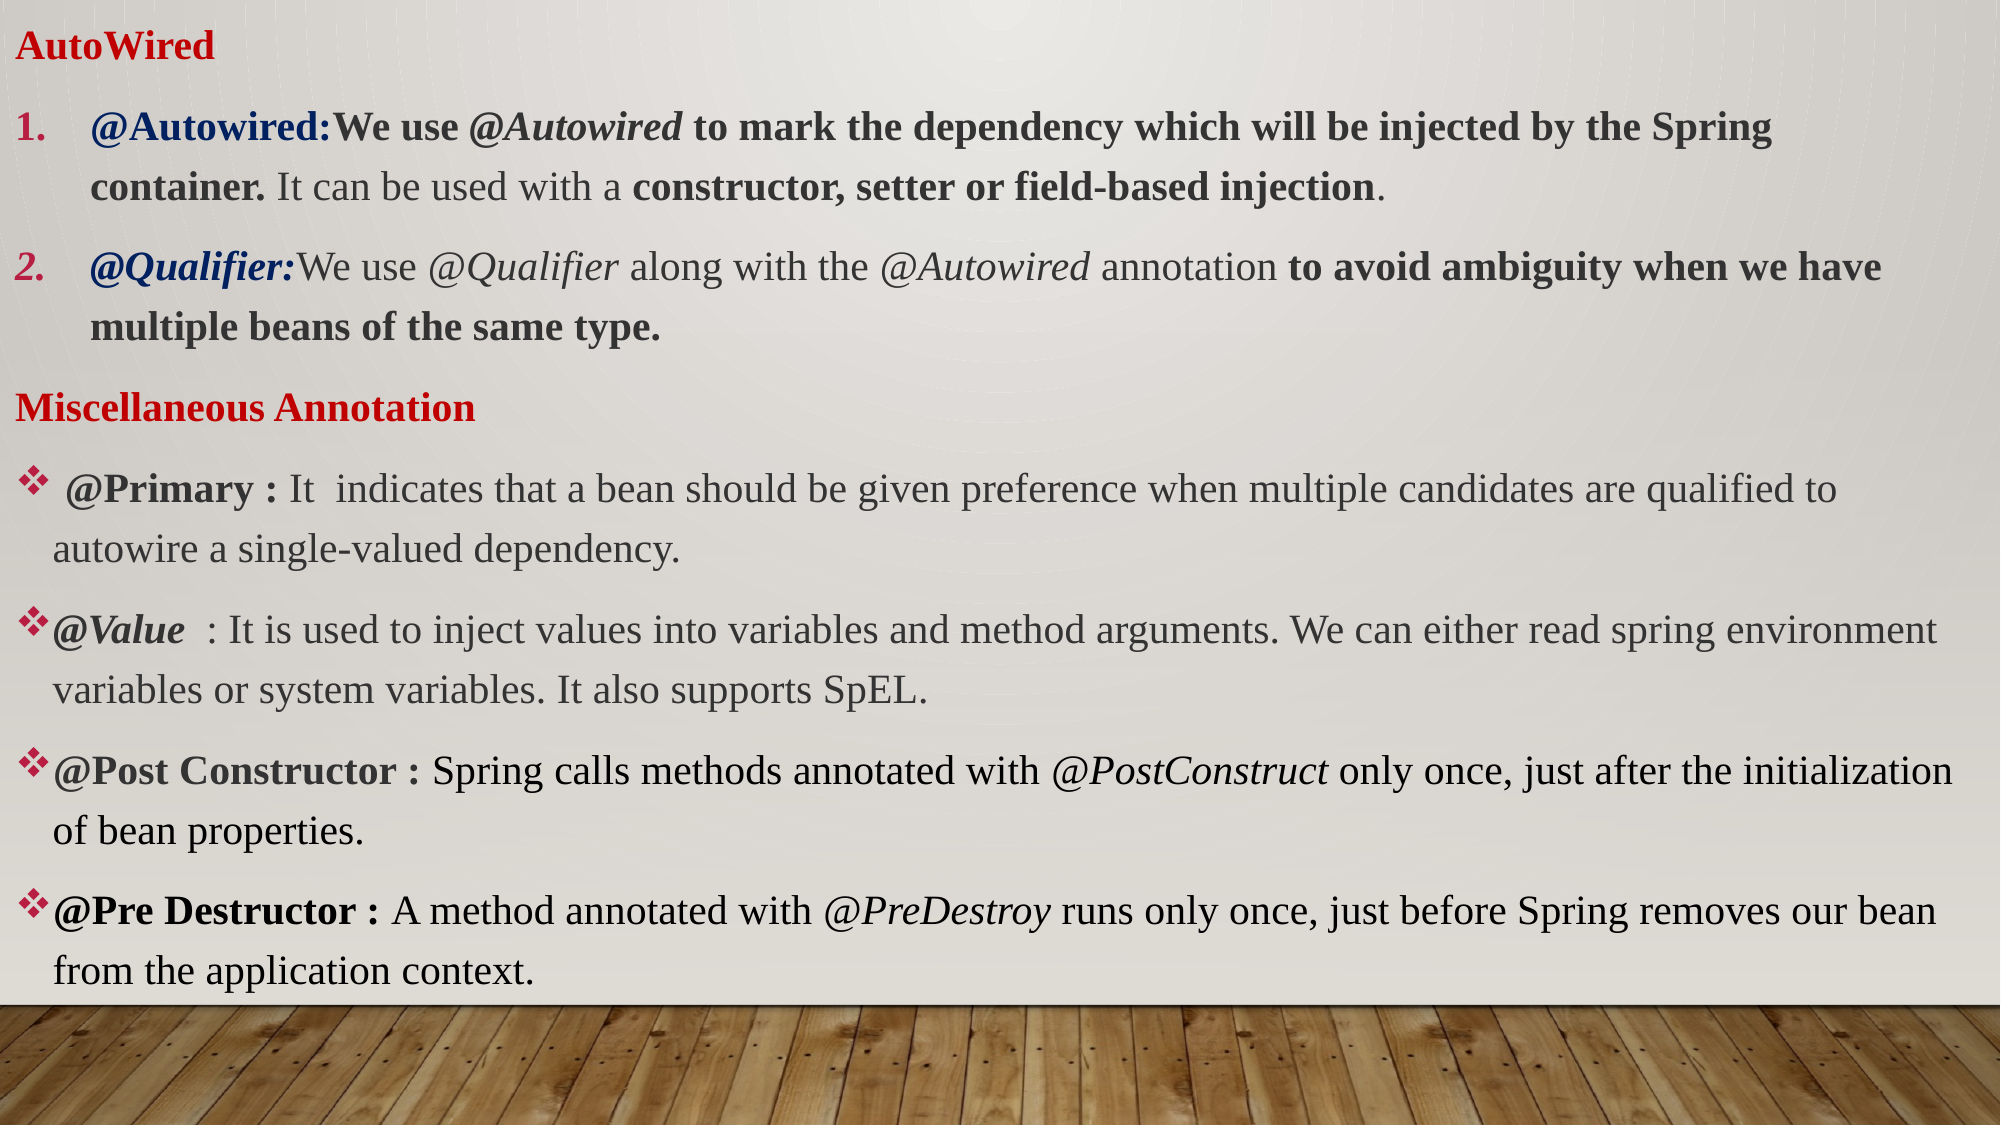

AutoWired
@Autowired:We use @Autowired to mark the dependency which will be injected by the Spring container. It can be used with a constructor, setter or field-based injection.
@Qualifier:We use @Qualifier along with the @Autowired annotation to avoid ambiguity when we have multiple beans of the same type.
Miscellaneous Annotation
 @Primary : It  indicates that a bean should be given preference when multiple candidates are qualified to autowire a single-valued dependency.
@Value  : It is used to inject values into variables and method arguments. We can either read spring environment variables or system variables. It also supports SpEL.
@Post Constructor : Spring calls methods annotated with @PostConstruct only once, just after the initialization of bean properties.
@Pre Destructor : A method annotated with @PreDestroy runs only once, just before Spring removes our bean from the application context.